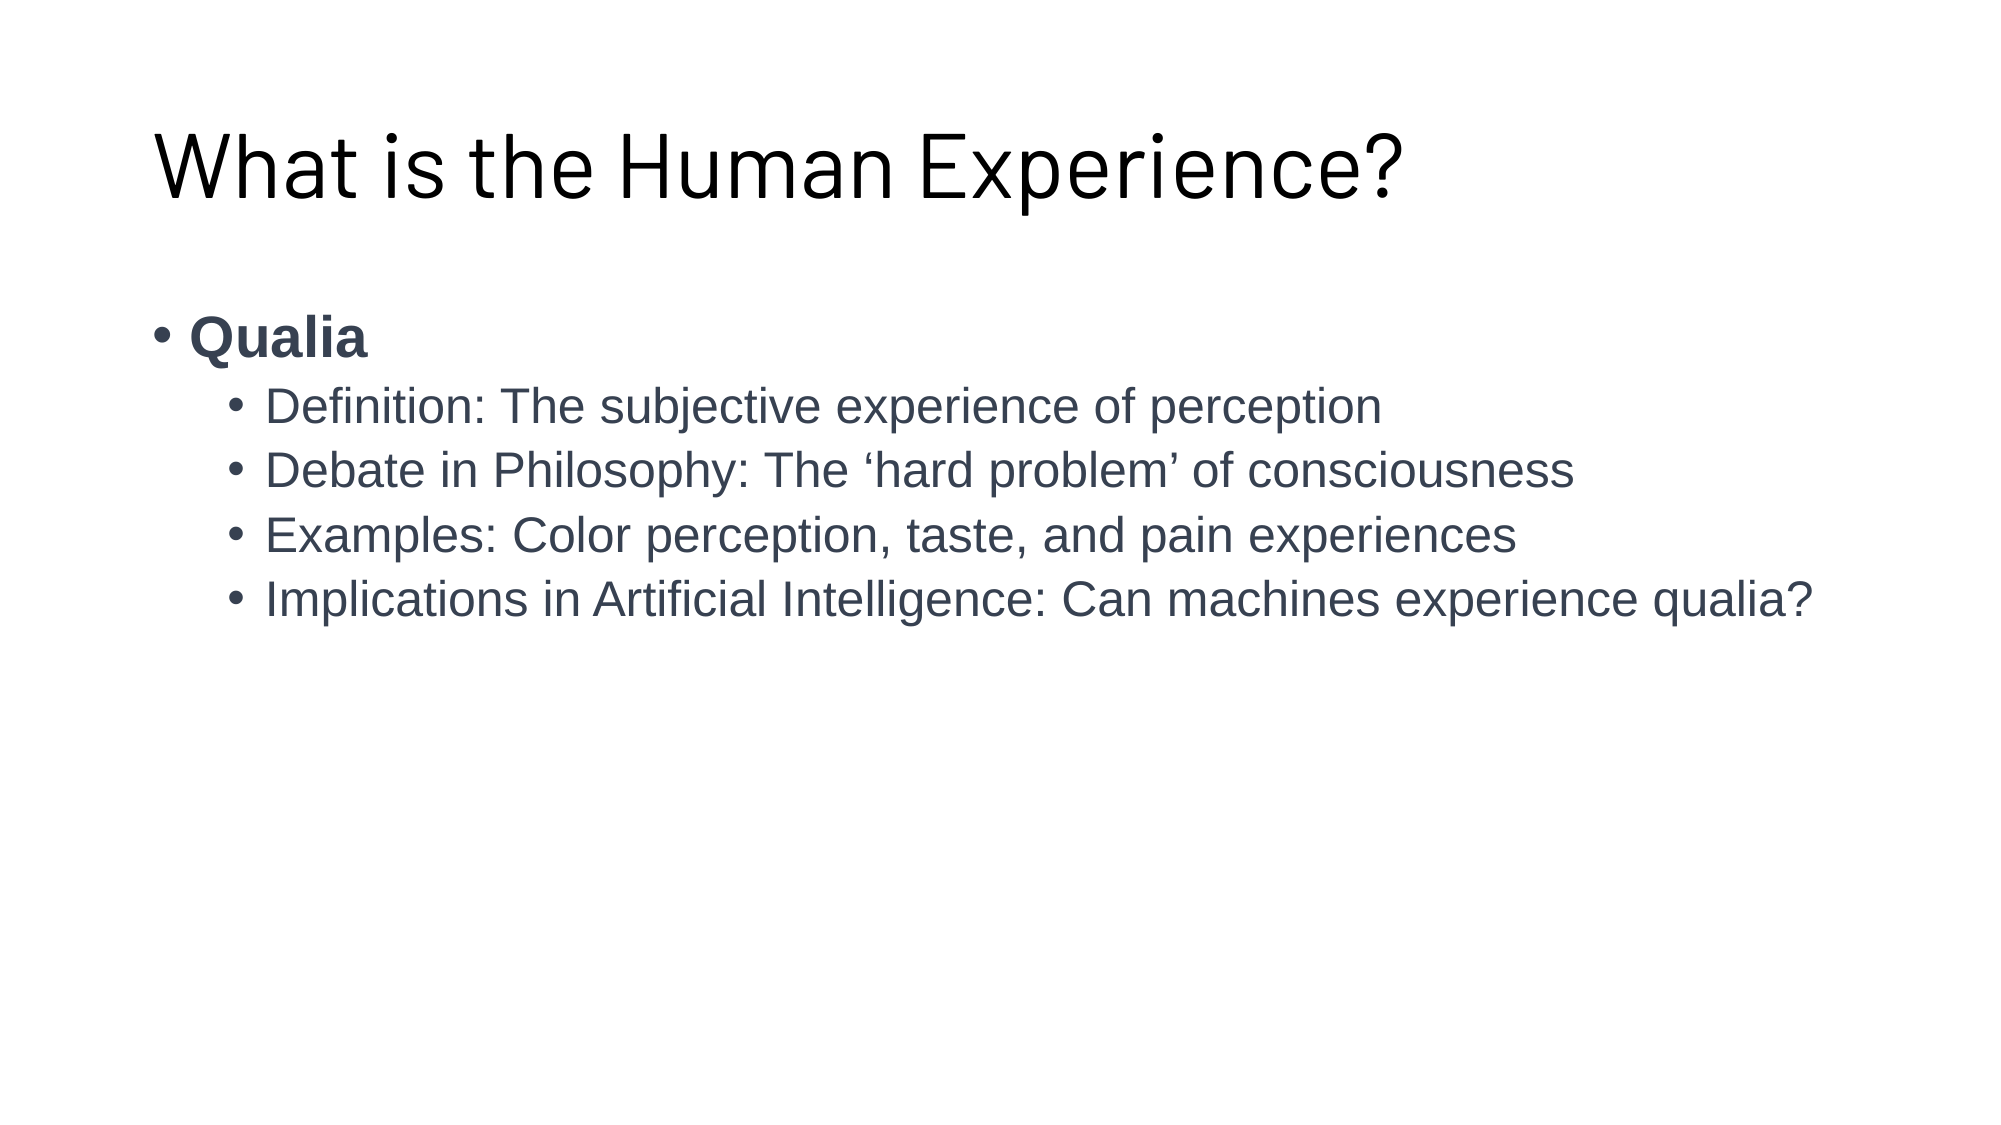

# What is the Human Experience?
Qualia
Definition: The subjective experience of perception
Debate in Philosophy: The ‘hard problem’ of consciousness
Examples: Color perception, taste, and pain experiences
Implications in Artificial Intelligence: Can machines experience qualia?